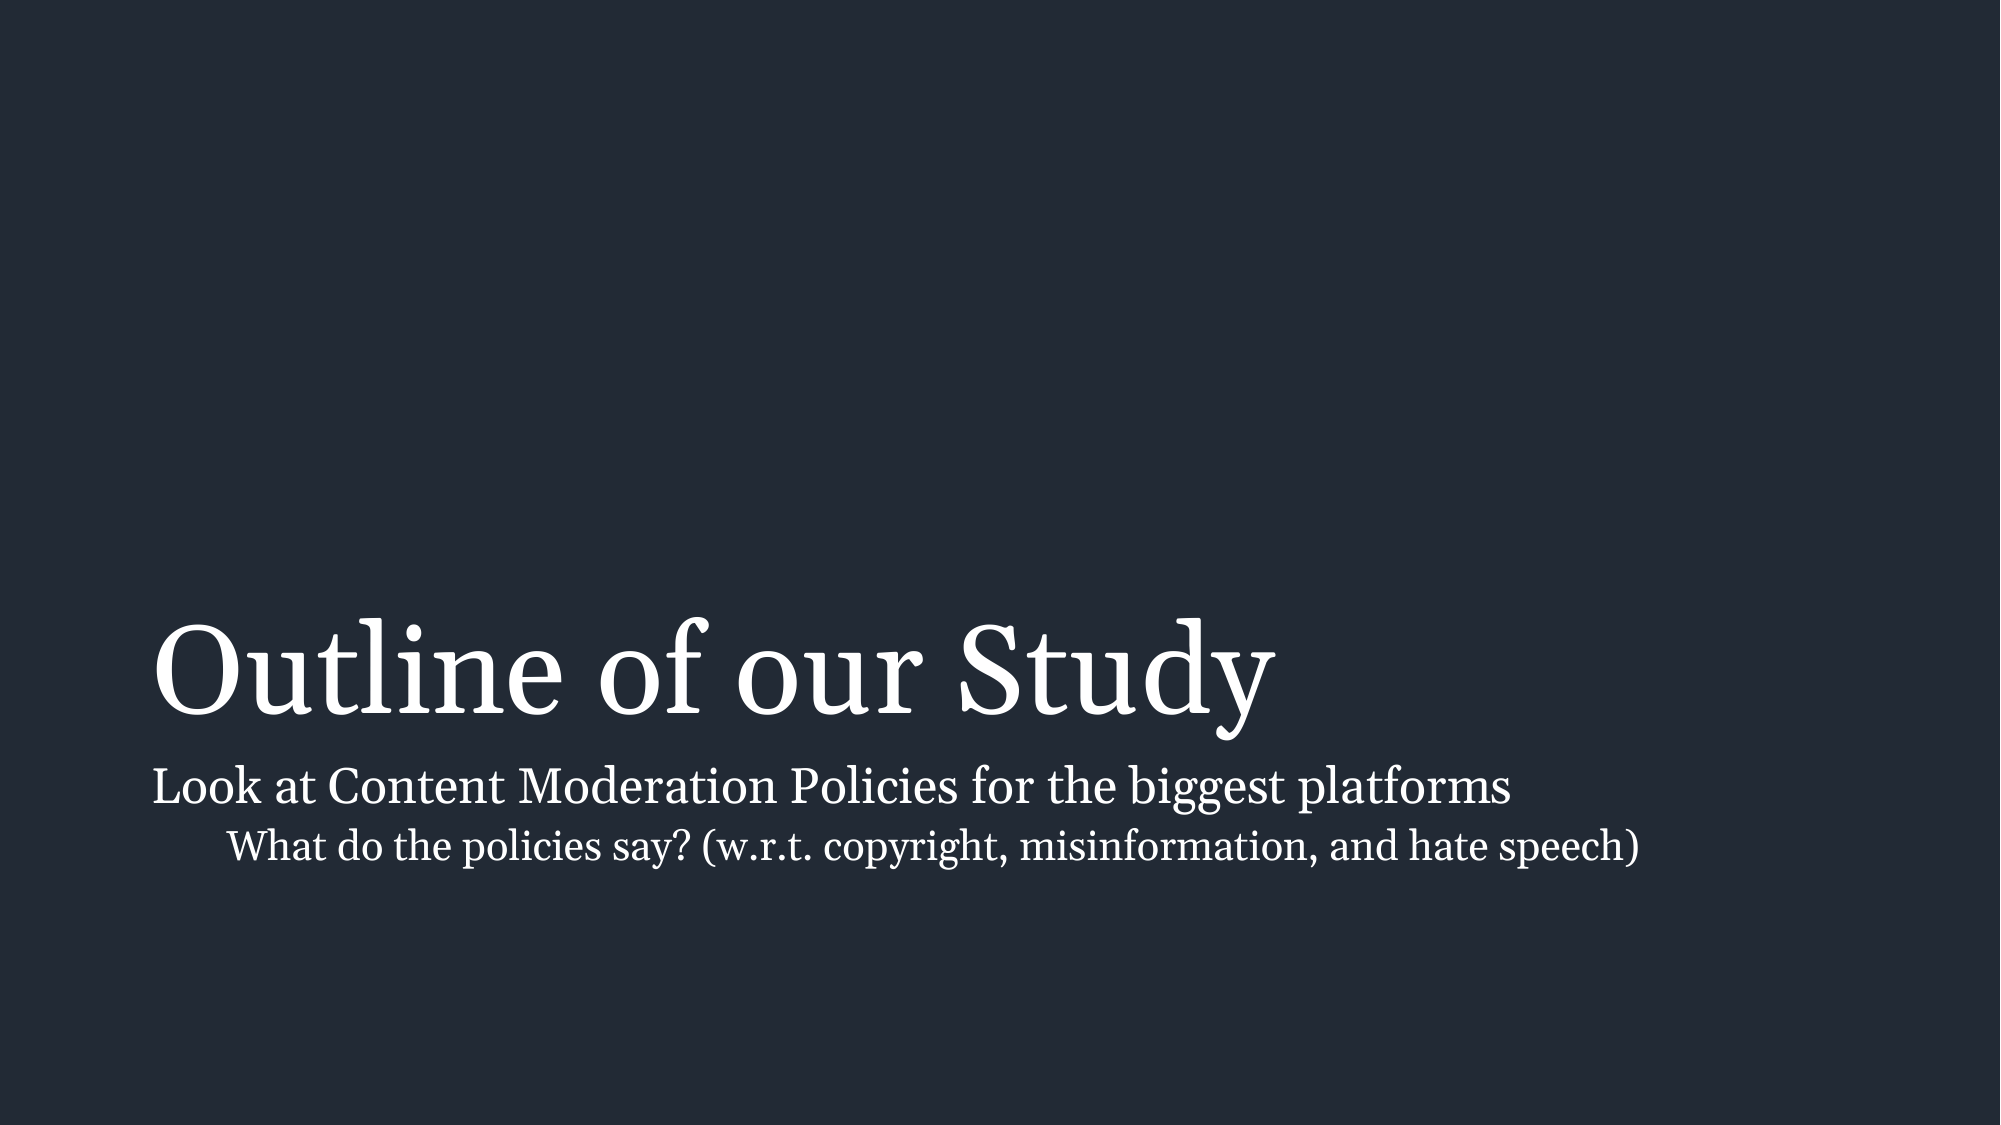

# Outline of our Study
Look at Content Moderation Policies for the biggest platforms
What do the policies say? (w.r.t. copyright, misinformation, and hate speech)